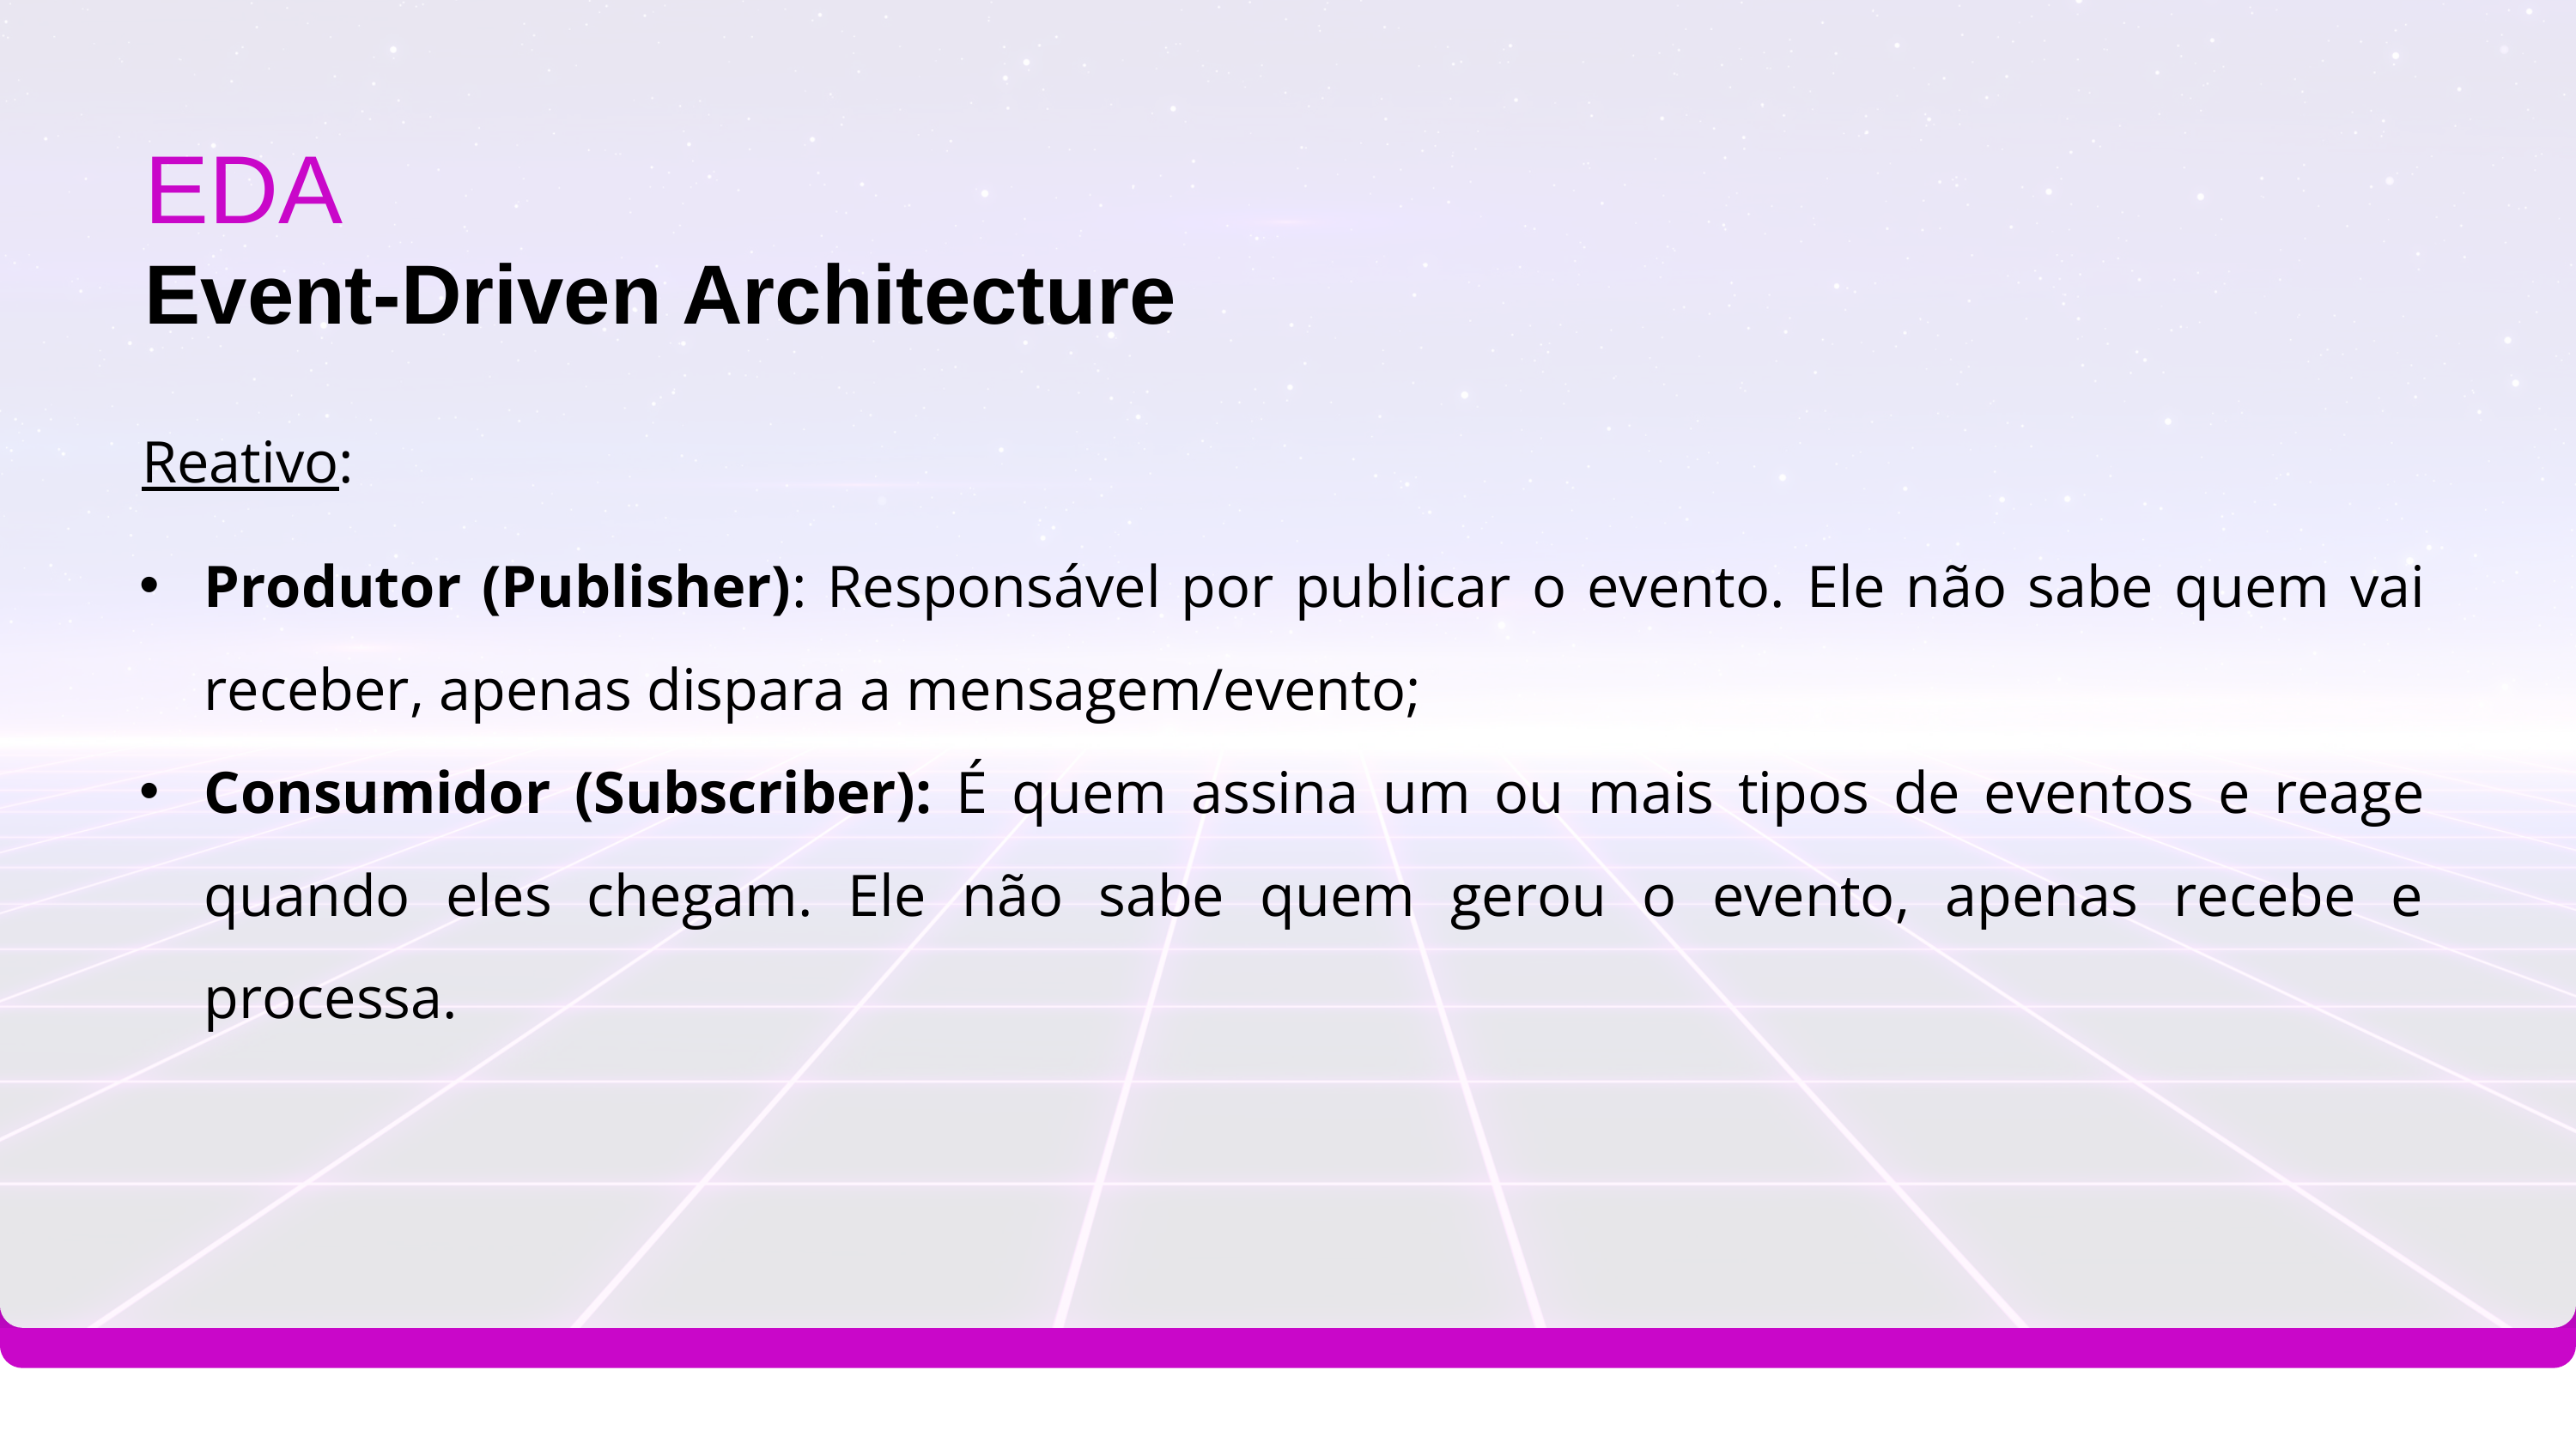

EDA
Event-Driven Architecture
Reativo:

Produtor (Publisher): Responsável por publicar o evento. Ele não sabe quem vai receber, apenas dispara a mensagem/evento;
Consumidor (Subscriber): É quem assina um ou mais tipos de eventos e reage quando eles chegam. Ele não sabe quem gerou o evento, apenas recebe e processa.